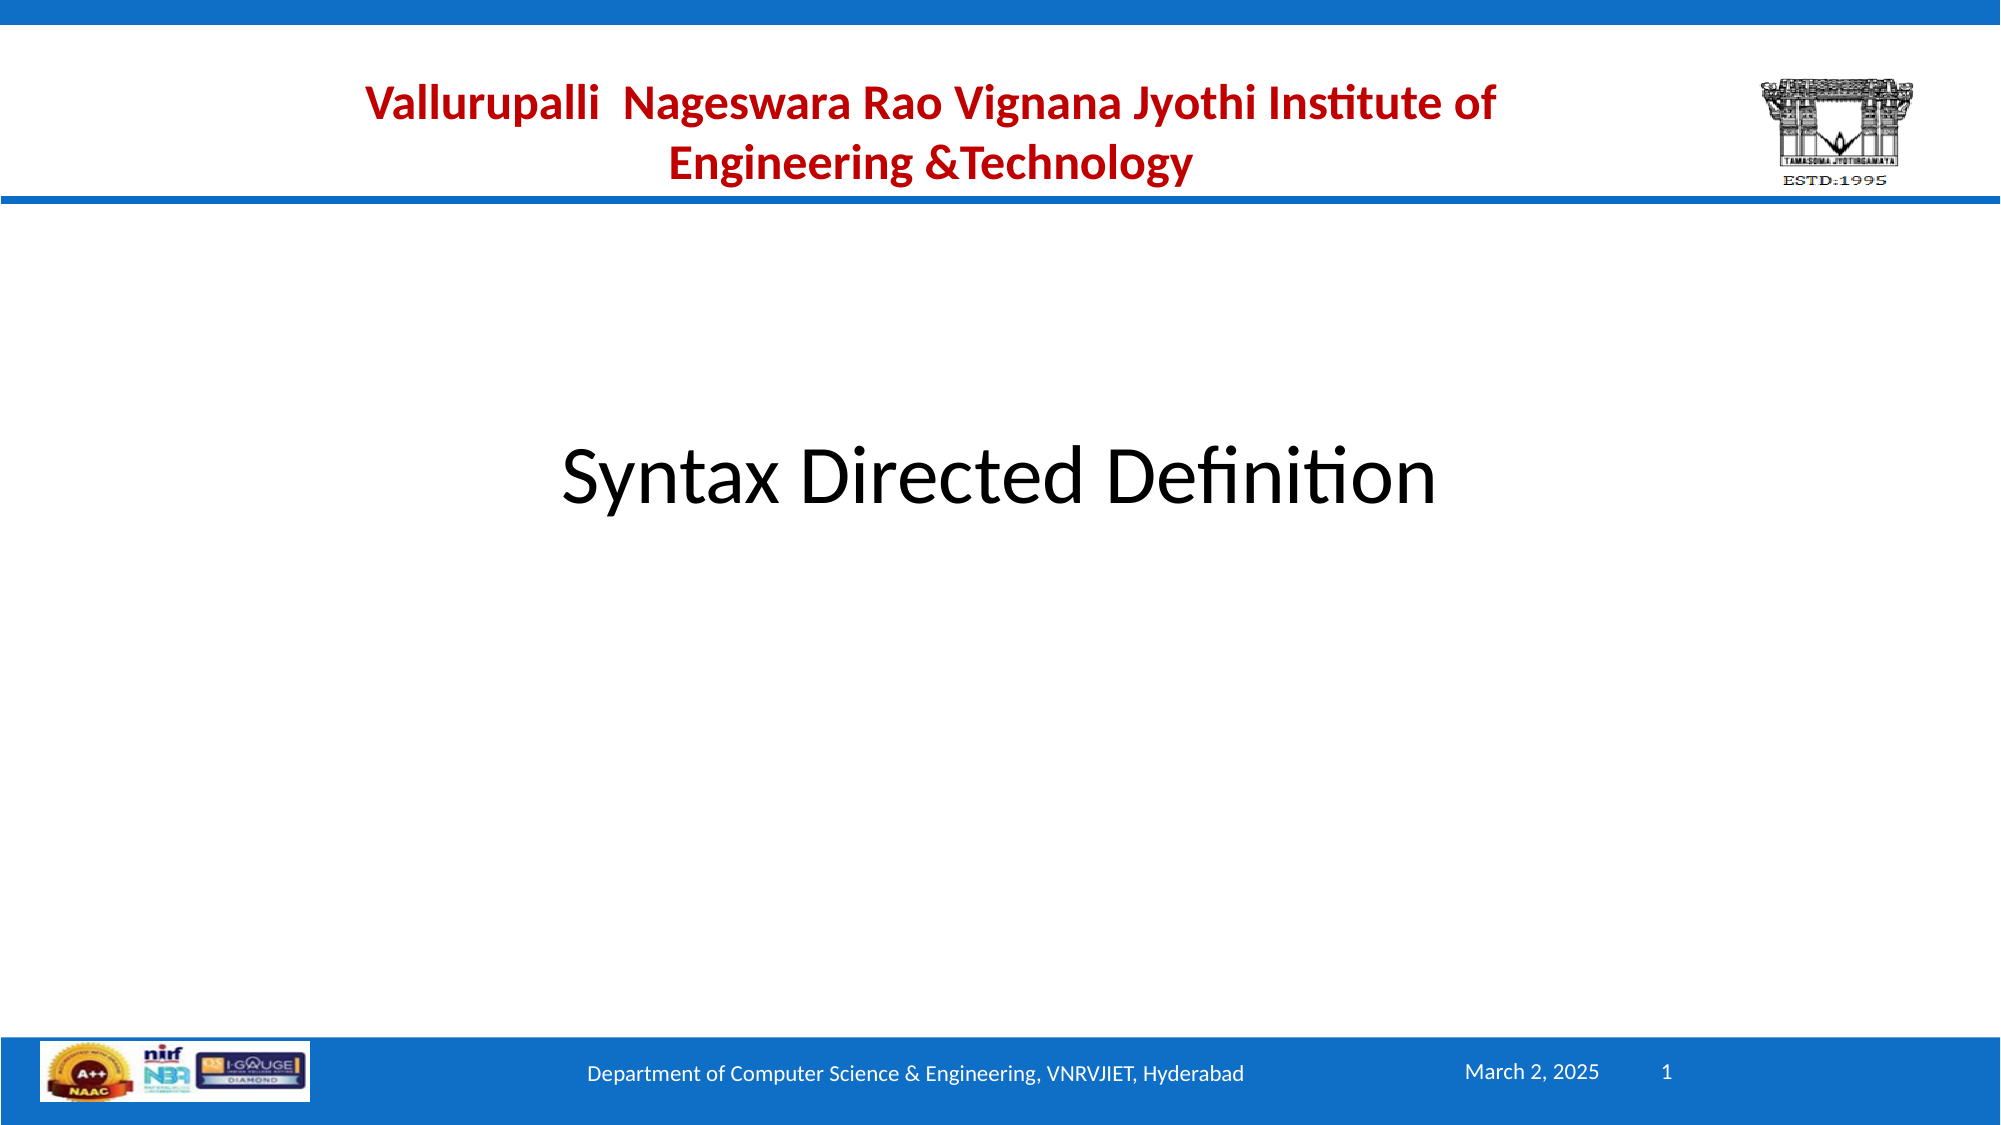

Vallurupalli  Nageswara Rao Vignana Jyothi Institute of Engineering &Technology
# Syntax Directed Definition
March 2, 2025
1
Department of Computer Science & Engineering, VNRVJIET, Hyderabad